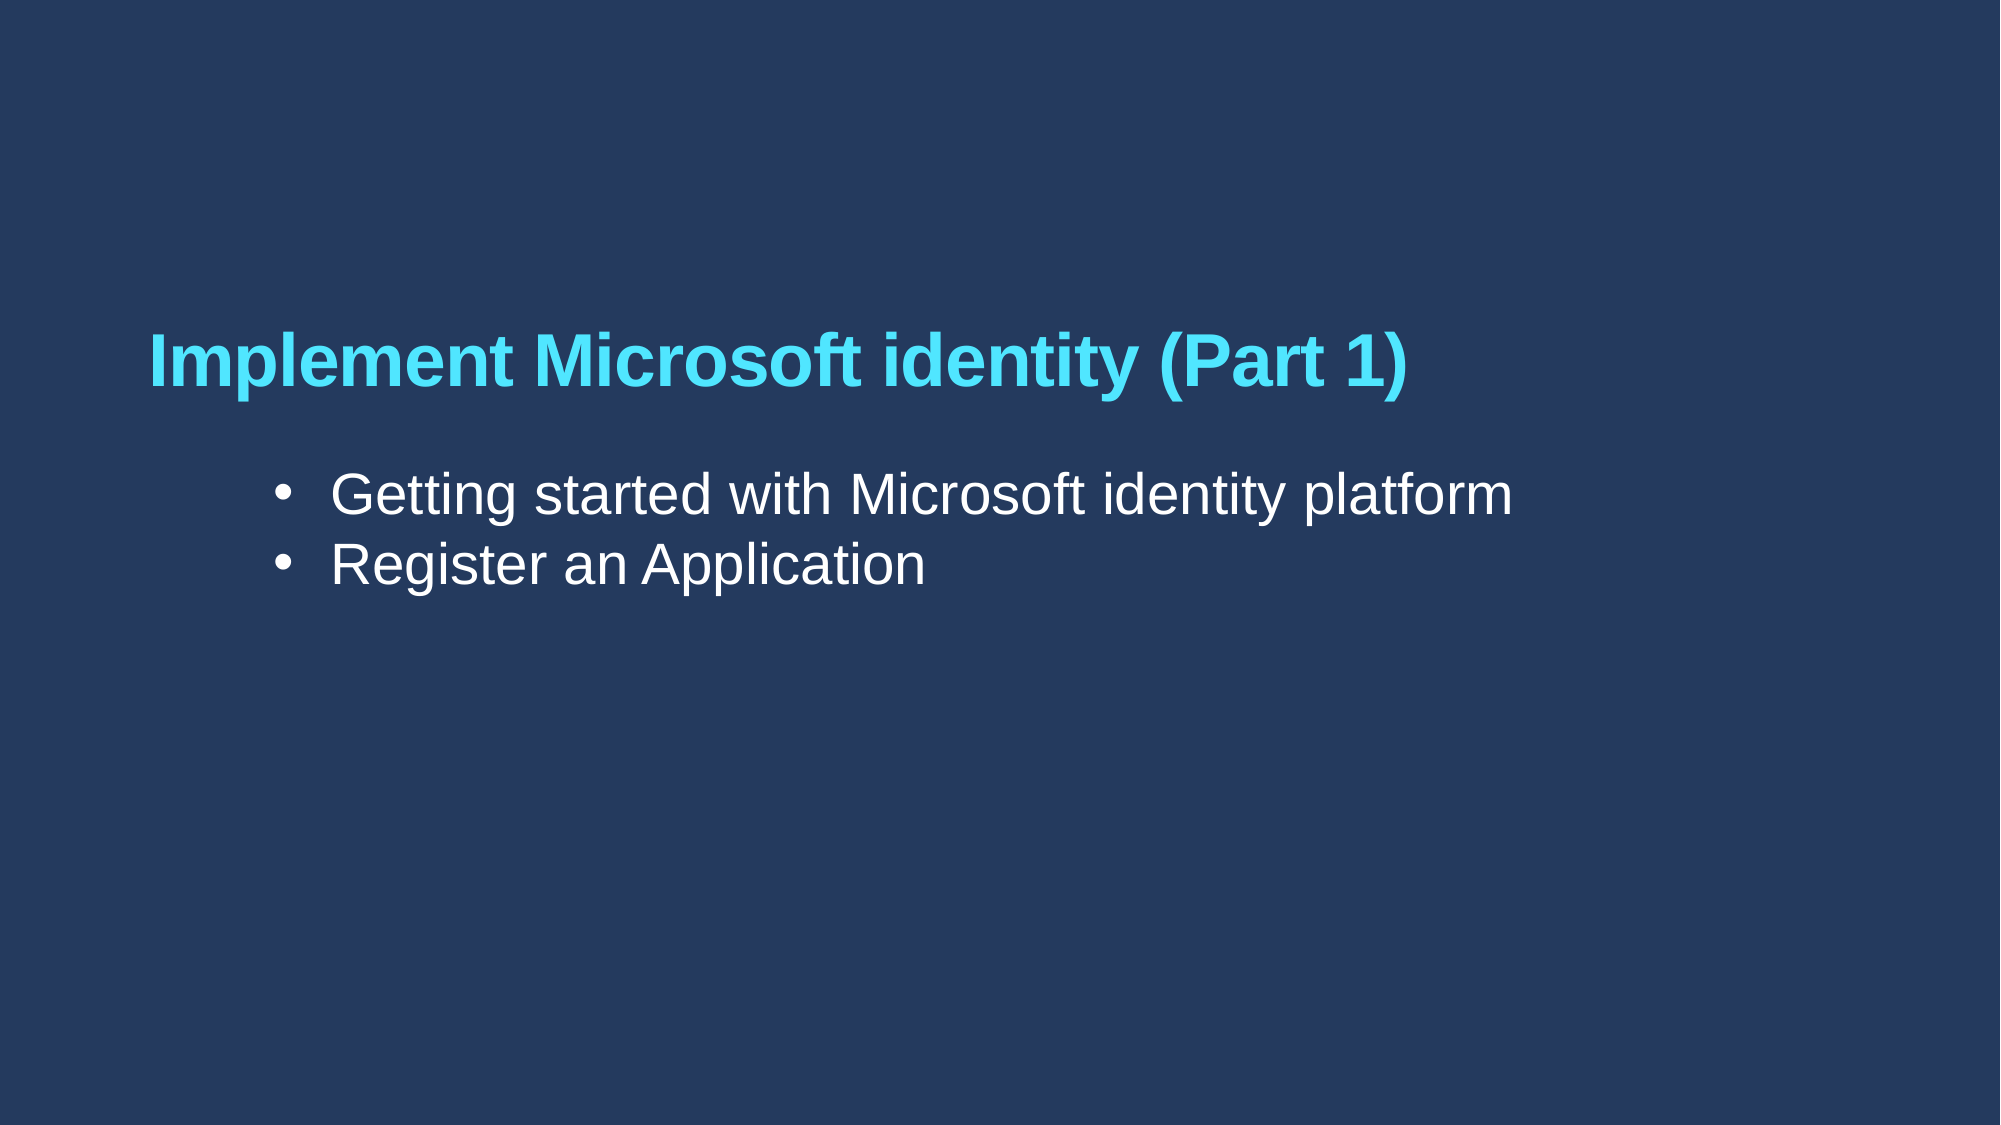

# Implement Microsoft identity (Part 1)
Getting started with Microsoft identity platform
Register an Application